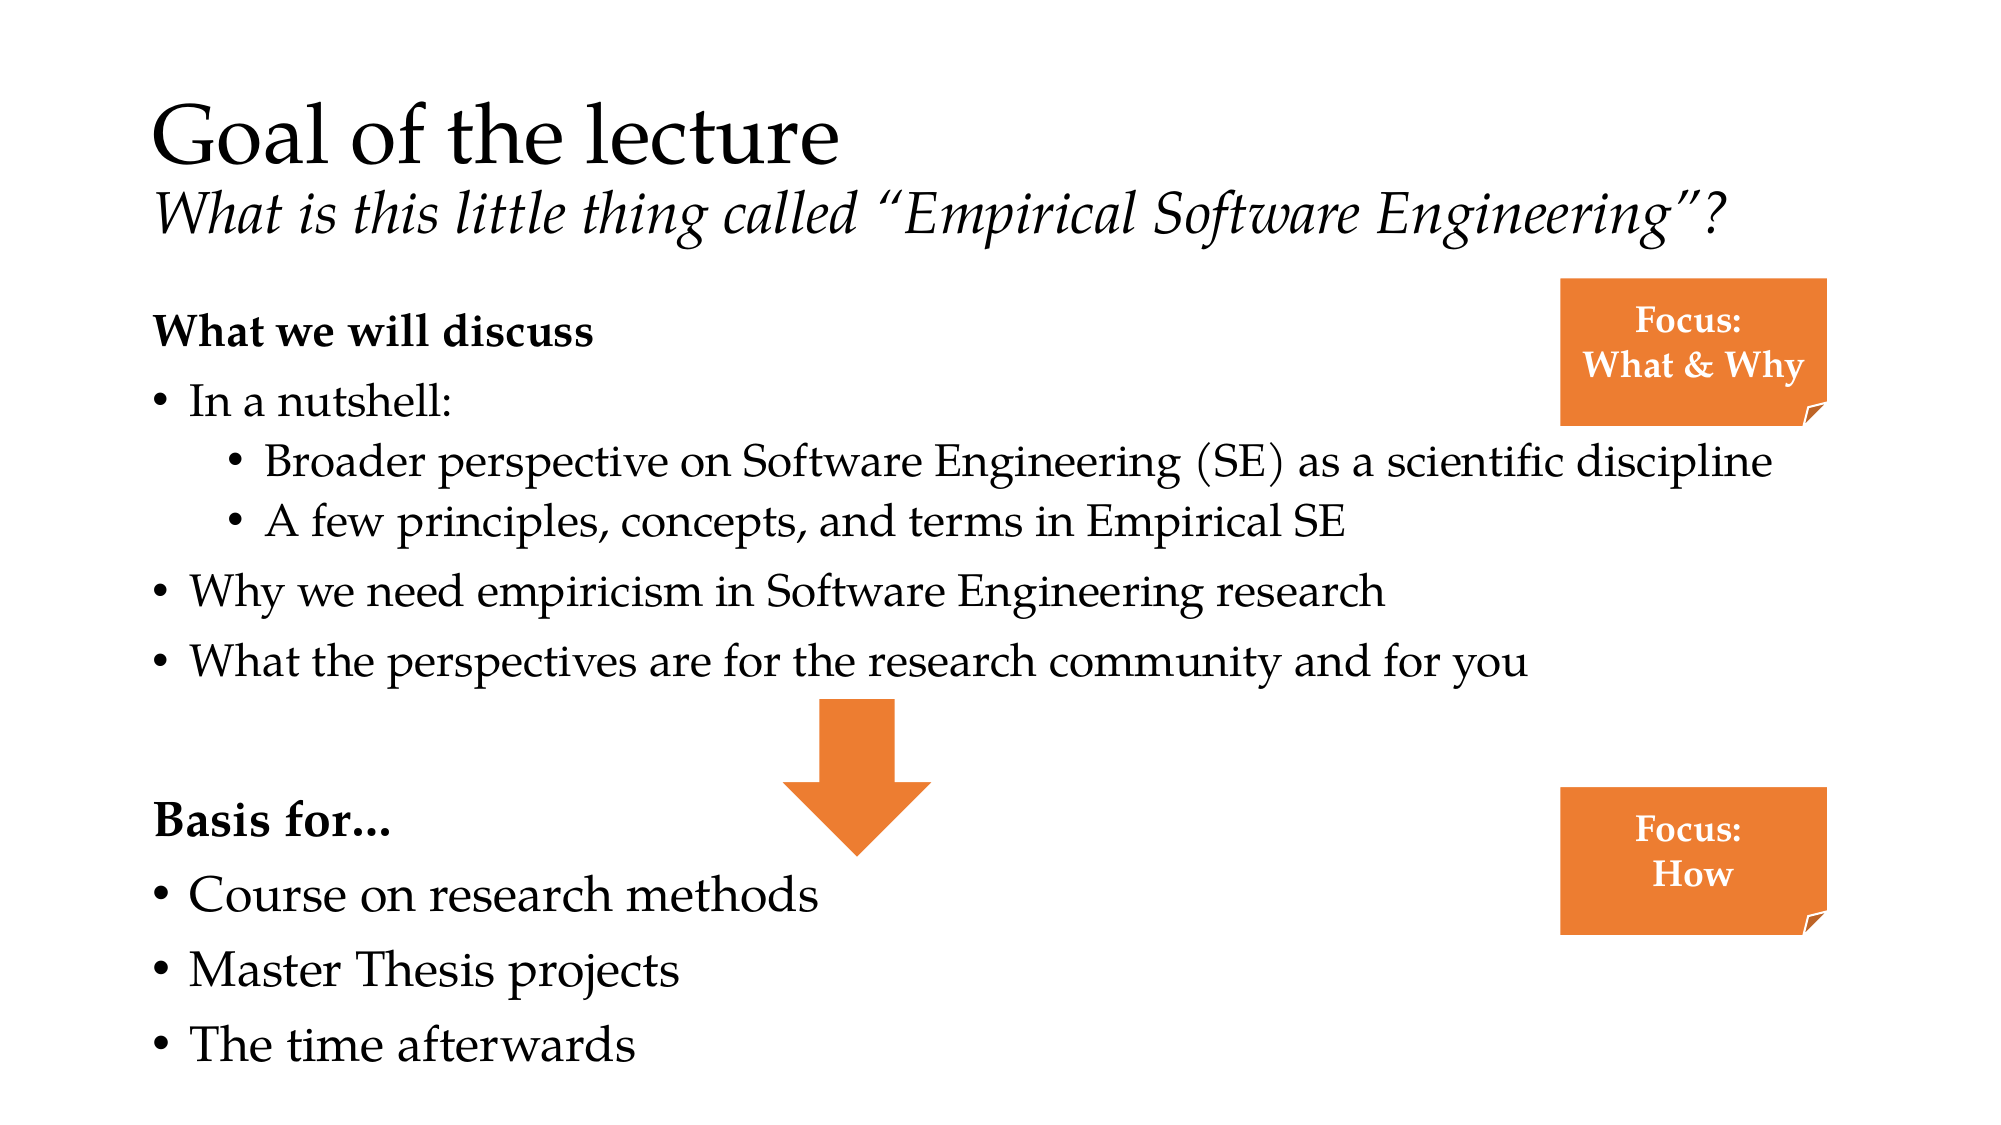

# Goal of the lecture What is this little thing called “Empirical Software Engineering”?
Focus:
What & Why
What we will discuss
In a nutshell:
Broader perspective on Software Engineering (SE) as a scientific discipline
A few principles, concepts, and terms in Empirical SE
Why we need empiricism in Software Engineering research
What the perspectives are for the research community and for you

Basis for…
Course on research methods
Master Thesis projects
The time afterwards
Focus:
How